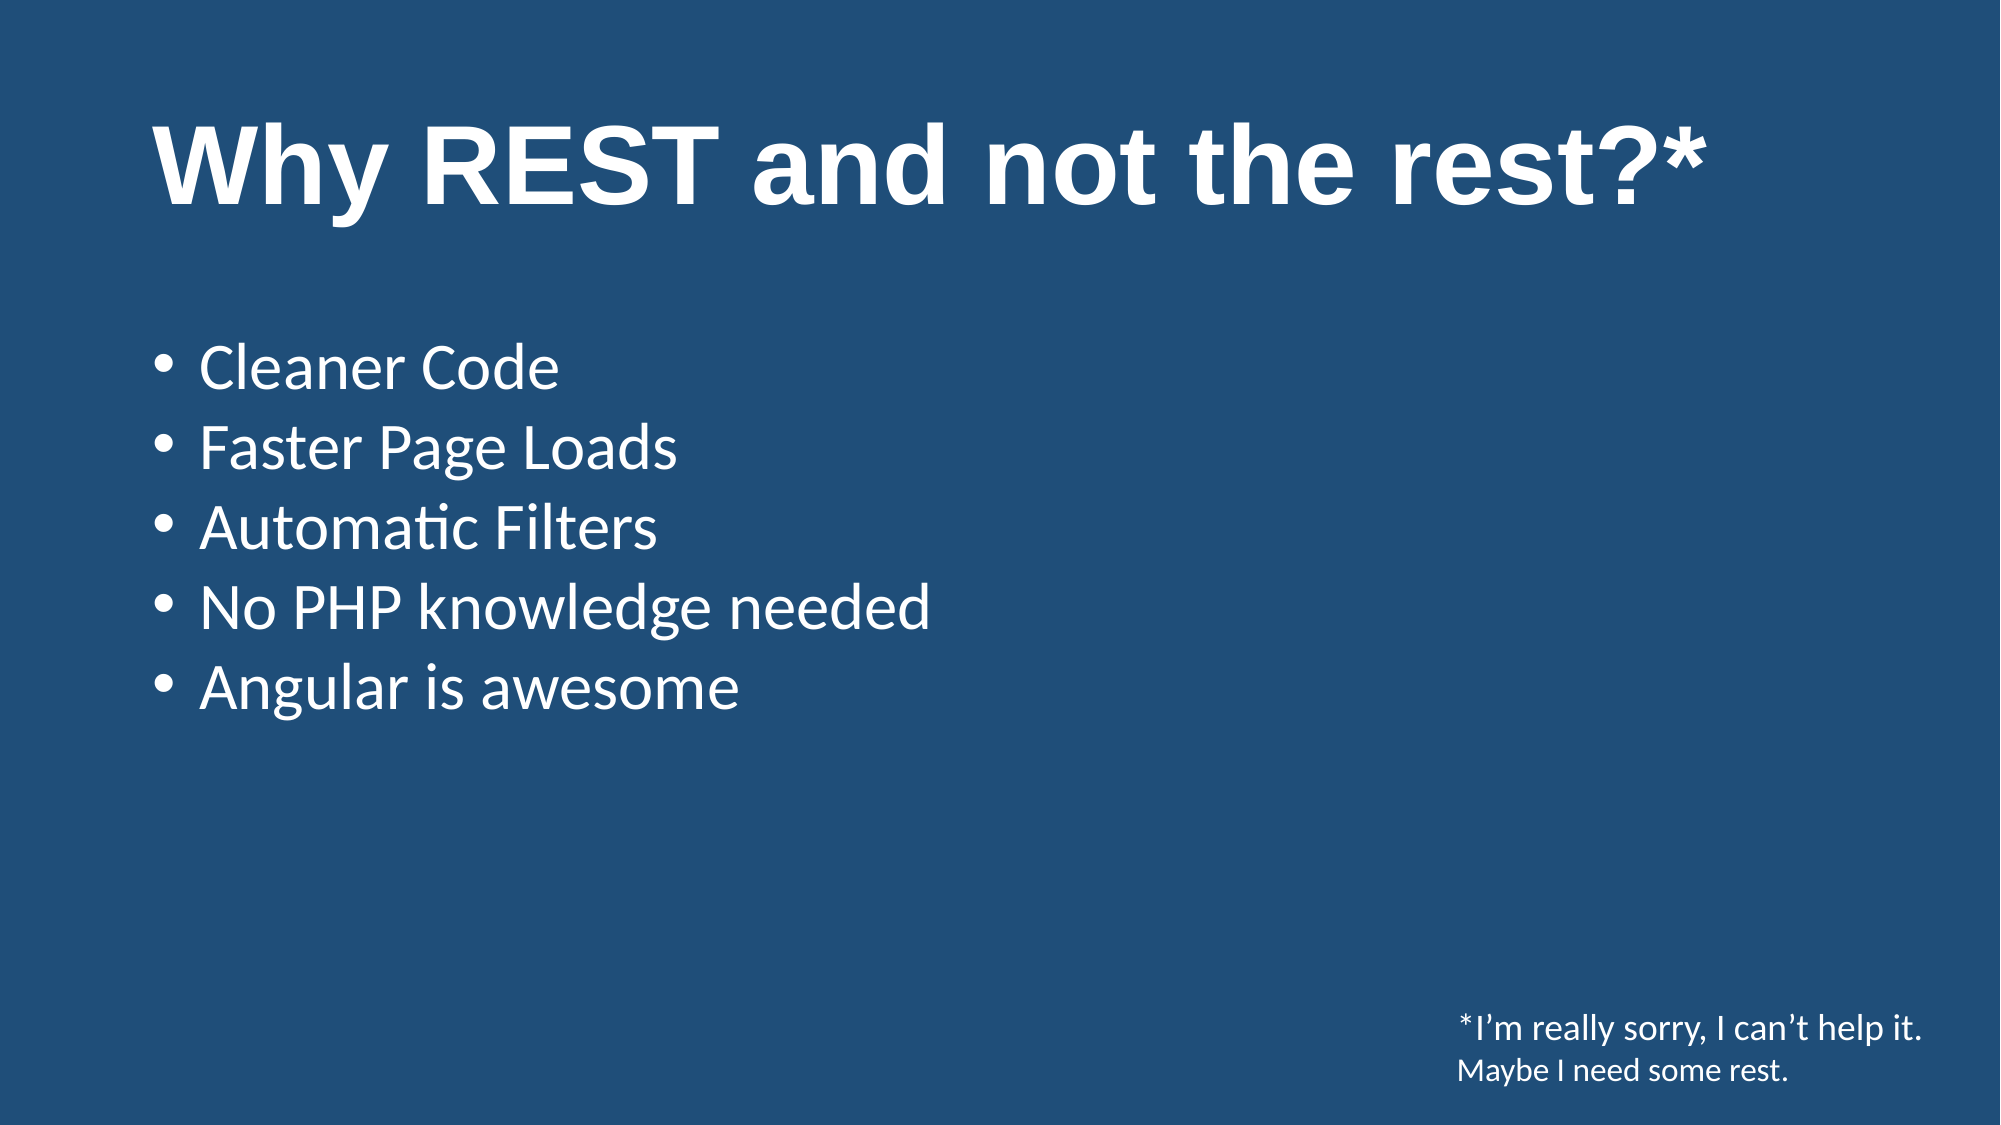

# Why REST and not the rest?*
Cleaner Code
Faster Page Loads
Automatic Filters
No PHP knowledge needed
Angular is awesome
*I’m really sorry, I can’t help it.
Maybe I need some rest.